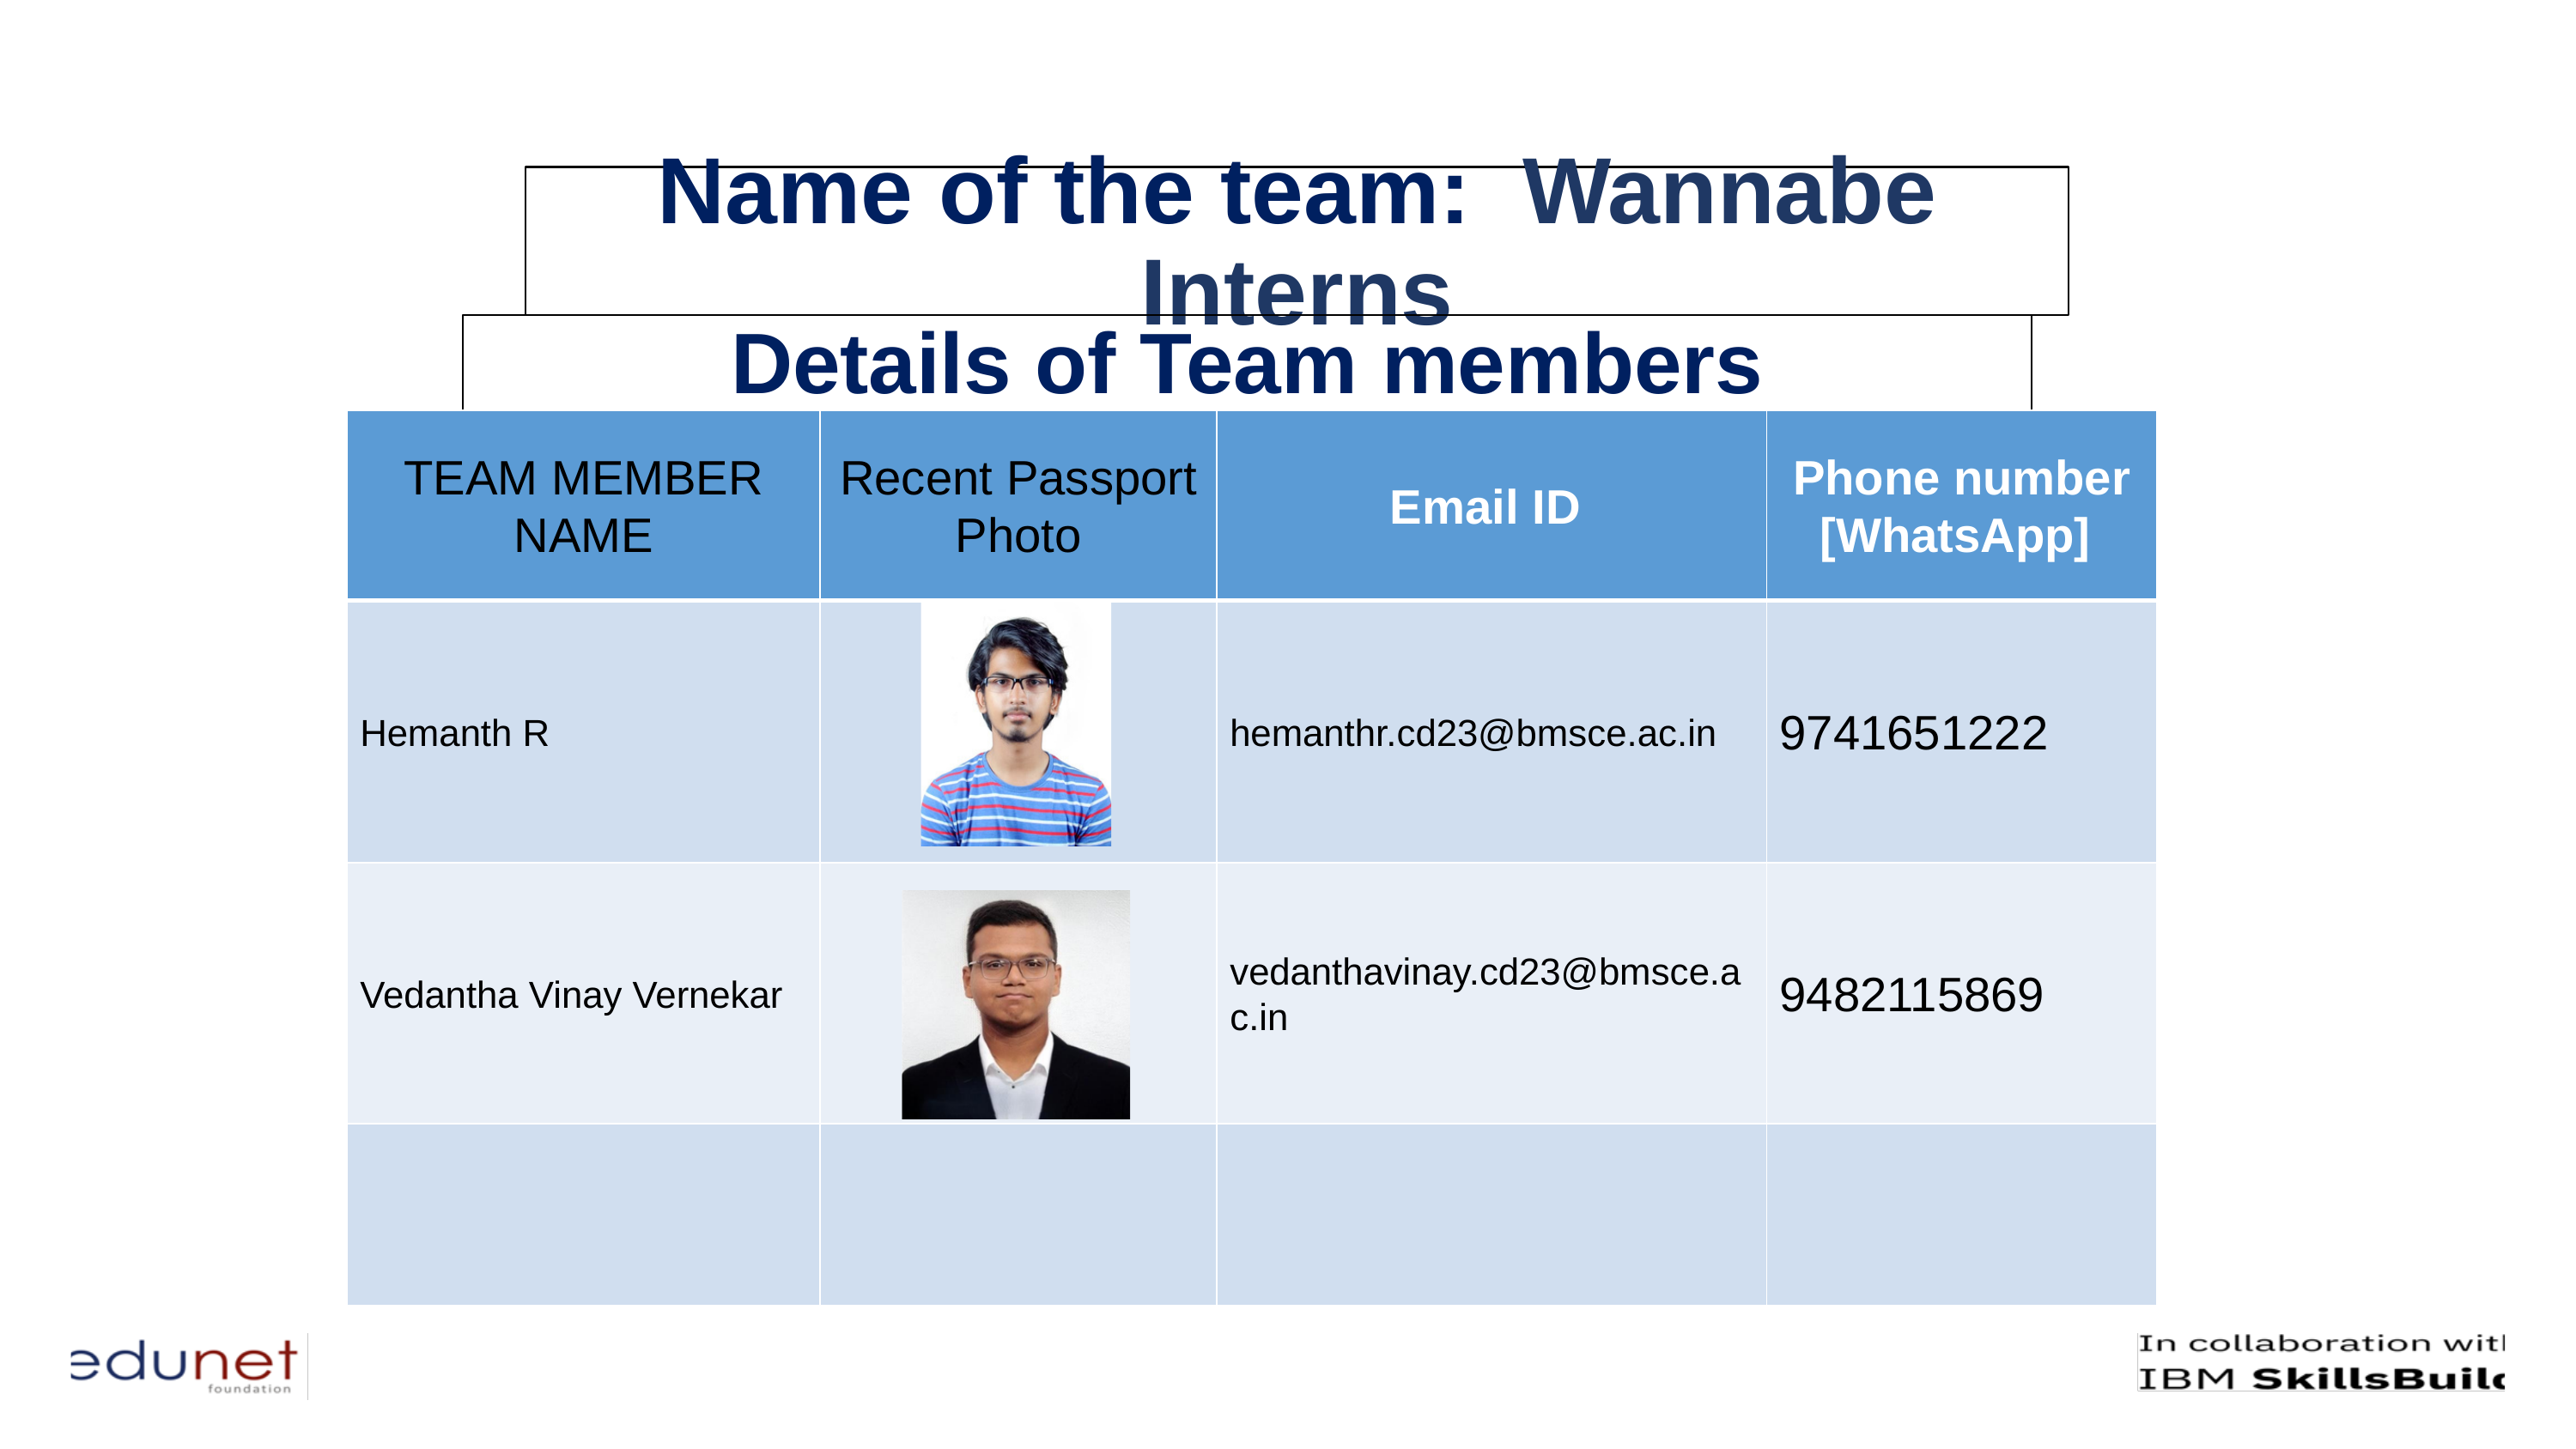

Name of the team:  Wannabe Interns

Details of Team members
| TEAM MEMBER NAME | Recent Passport Photo | Email ID | Phone number [WhatsApp] |
| --- | --- | --- | --- |
| Hemanth R |  | hemanthr.cd23@bmsce.ac.in | 9741651222 |
| Vedantha Vinay Vernekar |  | vedanthavinay.cd23@bmsce.ac.in | 9482115869 |
|  |  |  |  |